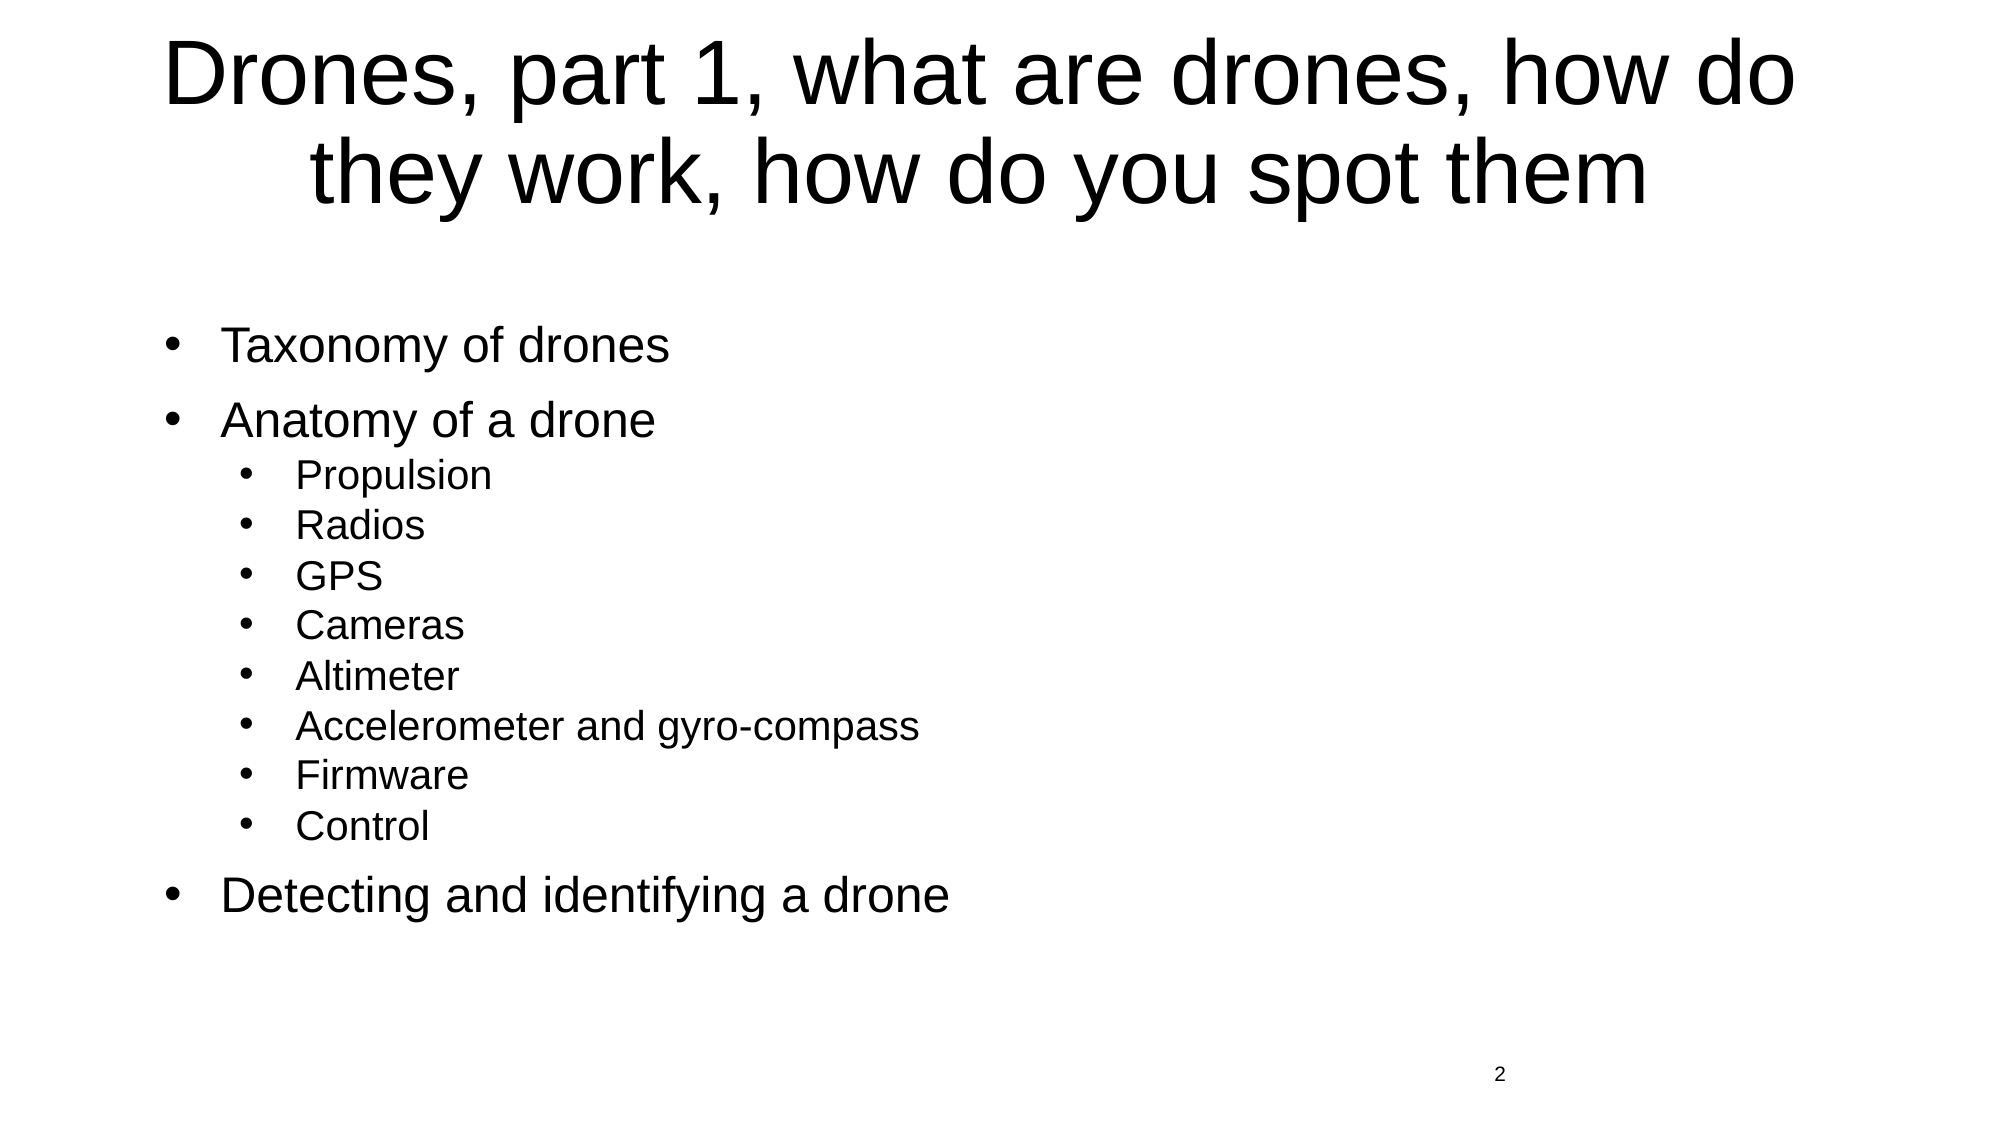

# Drones, part 1, what are drones, how do they work, how do you spot them
Taxonomy of drones
Anatomy of a drone
Propulsion
Radios
GPS
Cameras
Altimeter
Accelerometer and gyro-compass
Firmware
Control
Detecting and identifying a drone

2